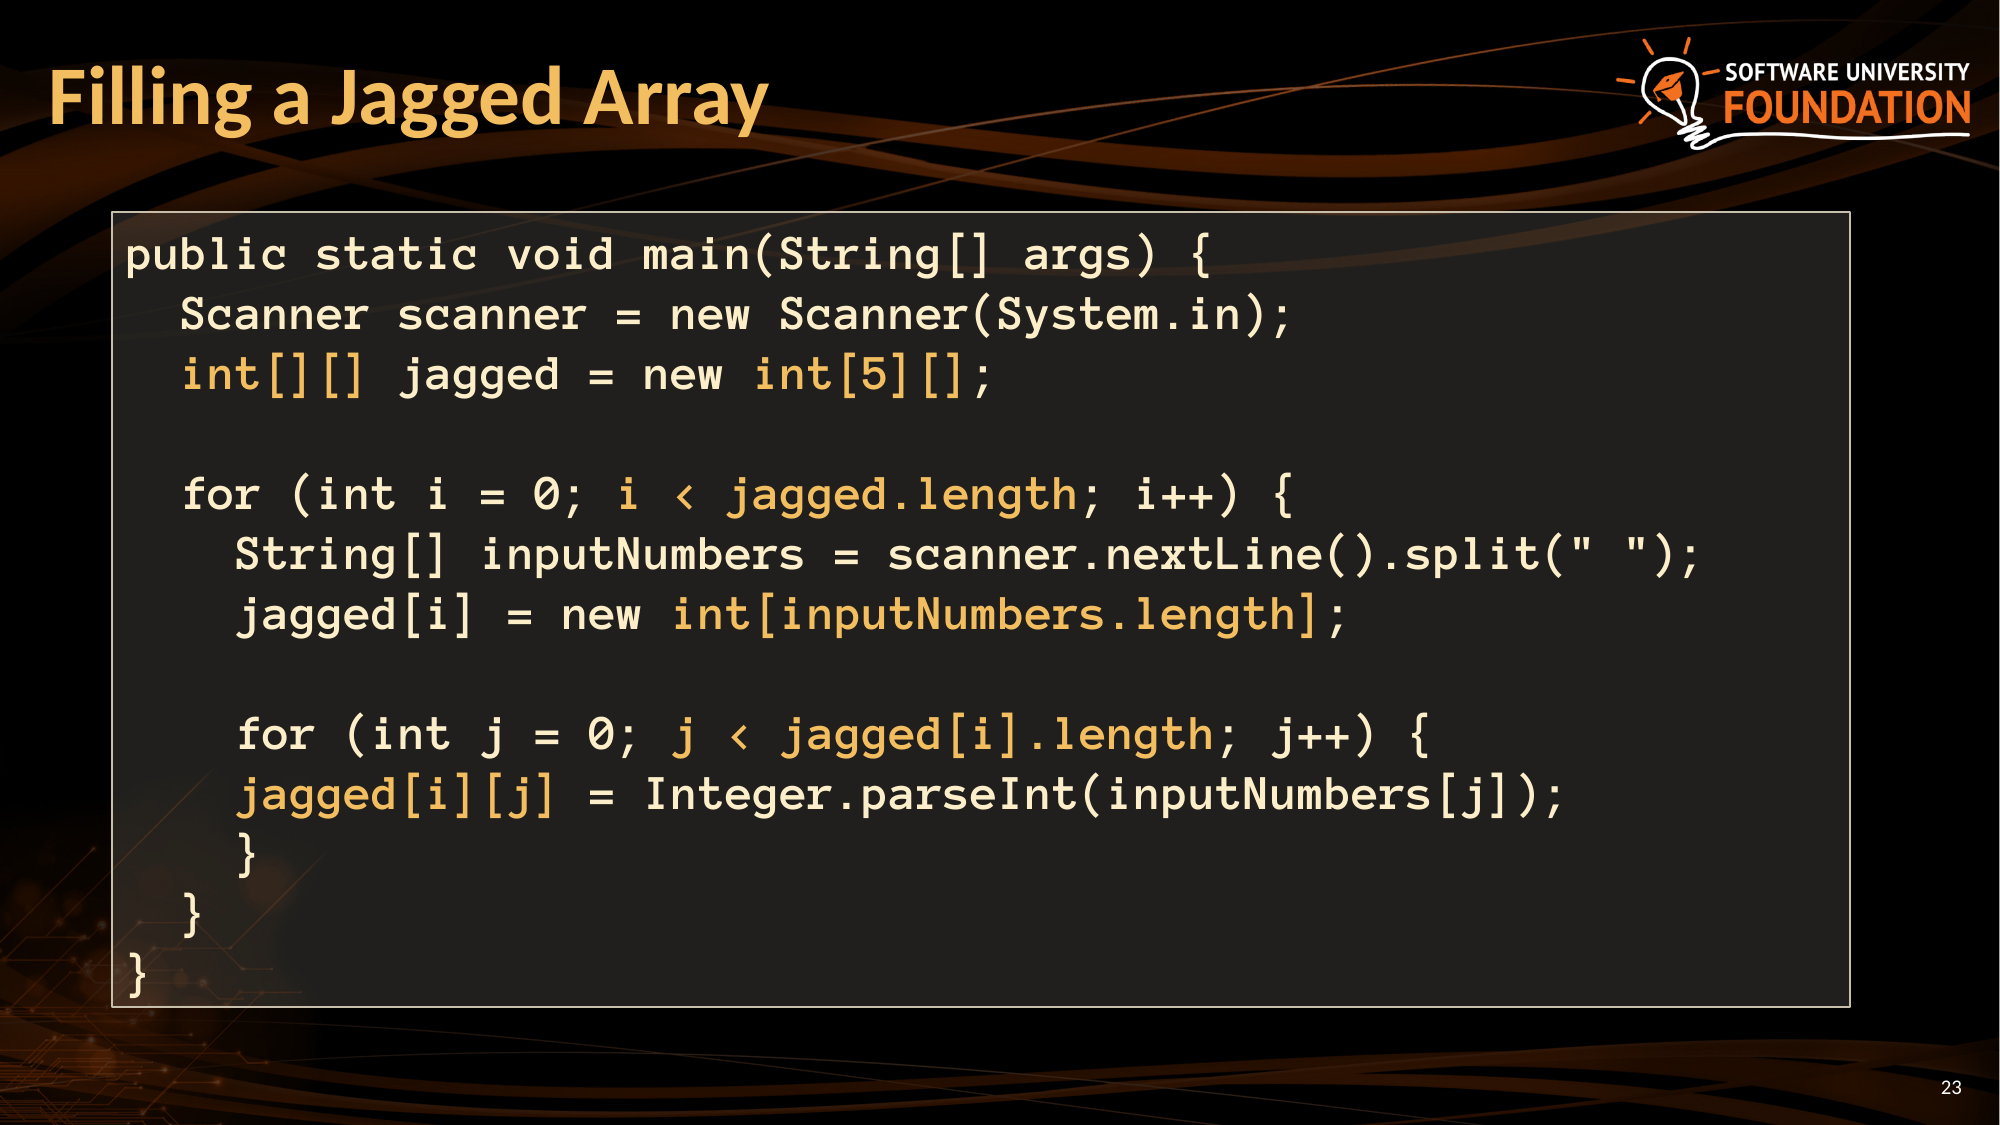

# Filling a Jagged Array

public static void main(String[] args) {
  Scanner scanner = new Scanner(System.in);
  int[][] jagged = new int[5][];

  for (int i = 0; i < jagged.length; i++) {
    String[] inputNumbers = scanner.nextLine().split(" ");
    jagged[i] = new int[inputNumbers.length];

    for (int j = 0; j < jagged[i].length; j++) {
    jagged[i][j] = Integer.parseInt(inputNumbers[j]);
    }
  }
}
23